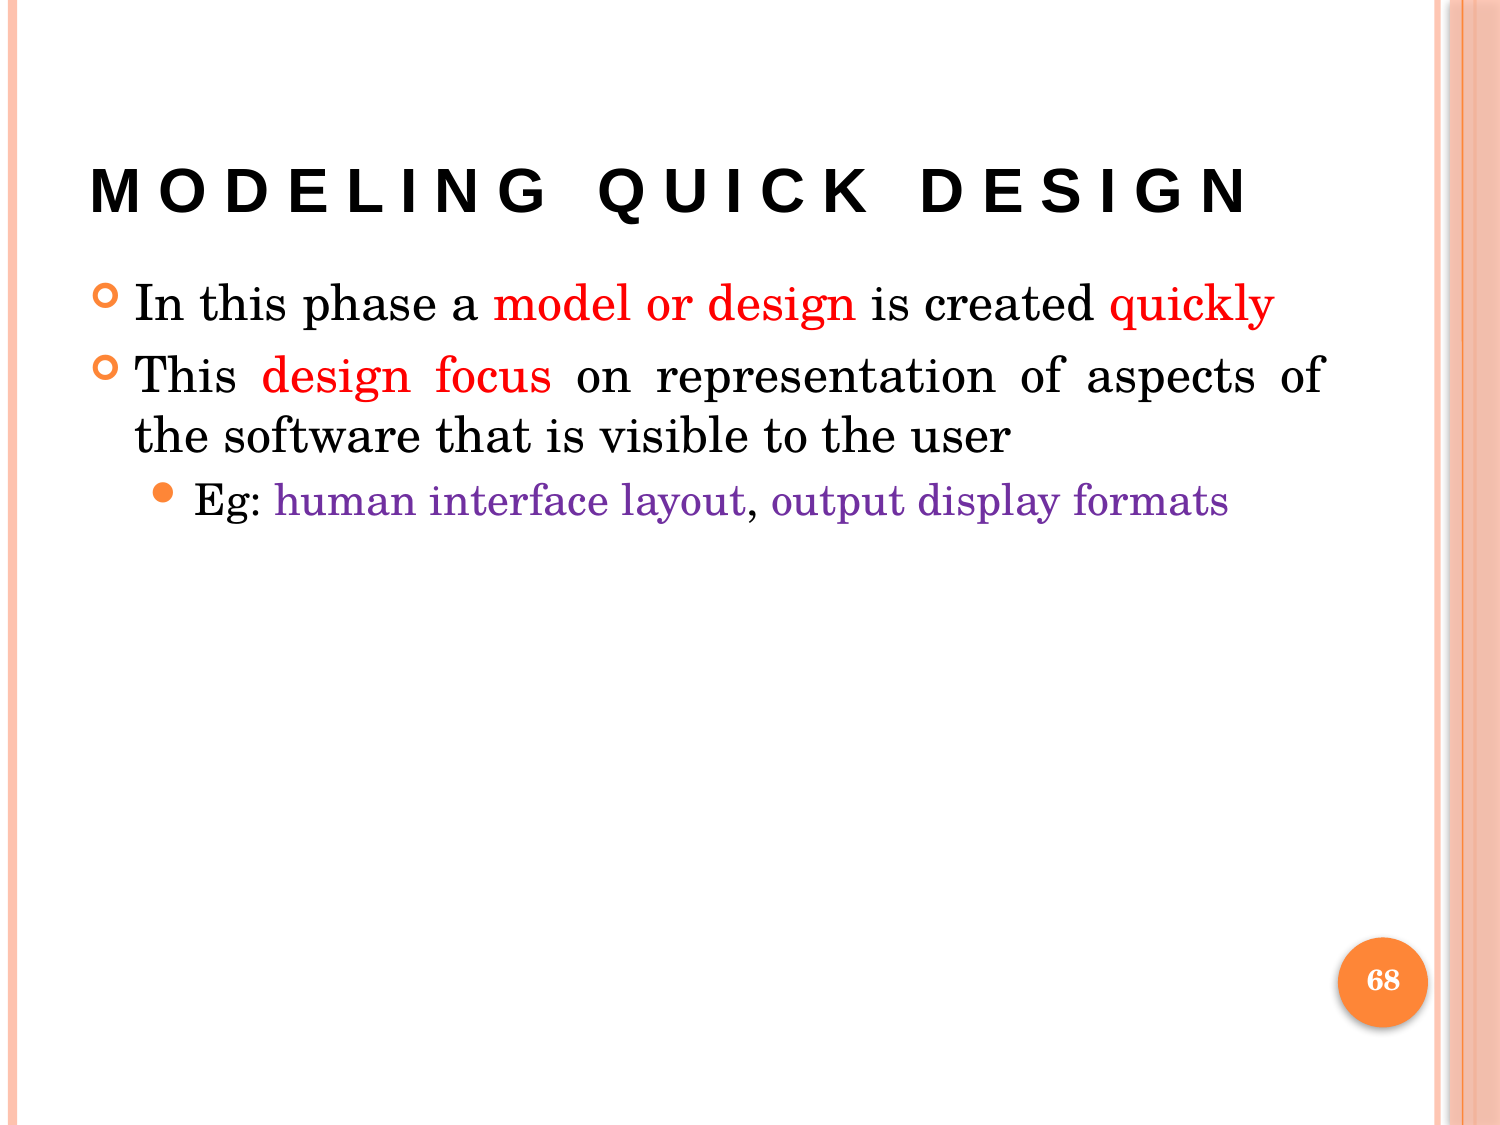

# M O D E L I N G   Q U I C K   D E S I G N
In this phase a model or design is created quickly
This design focus on representation of aspects of the software that is visible to the user
Eg: human interface layout, output display formats

68